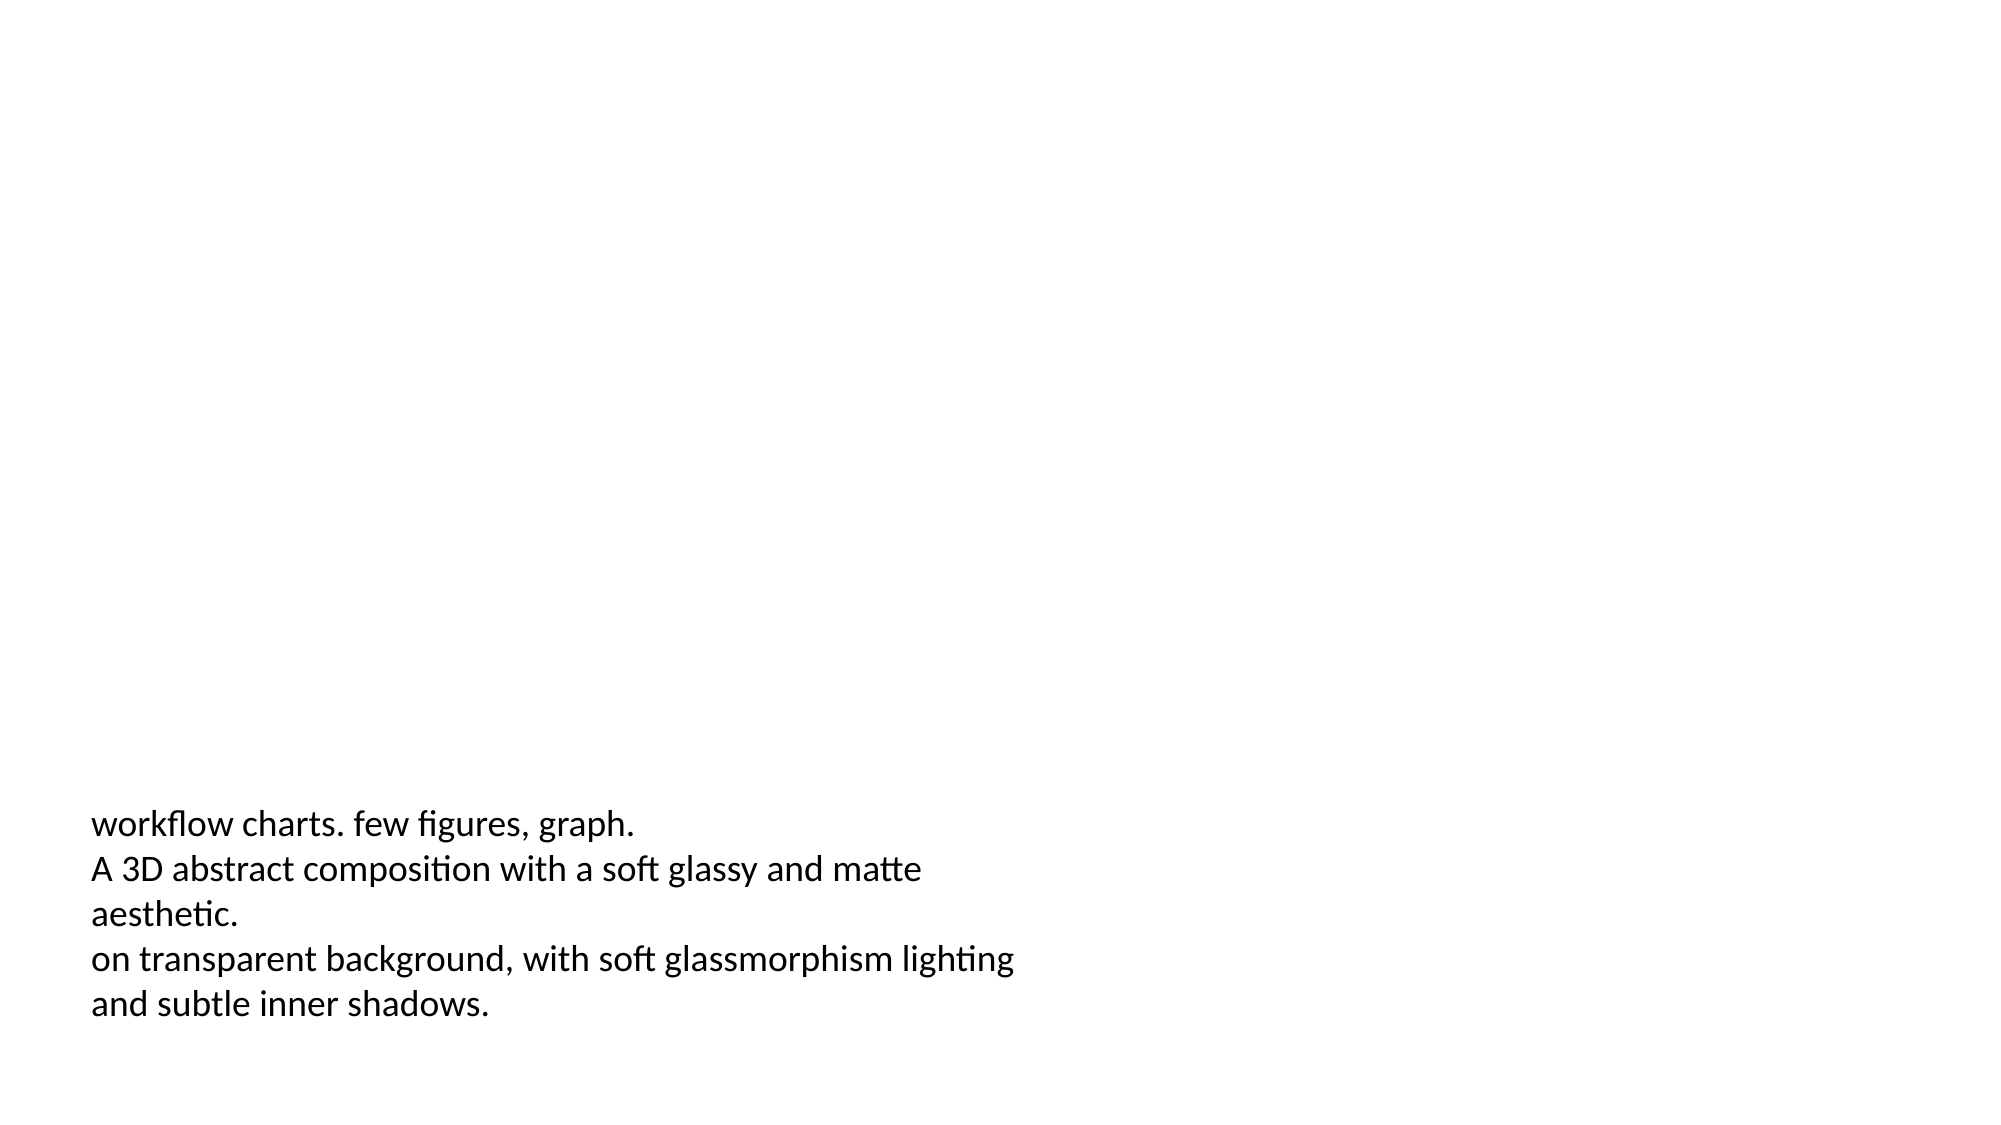

workflow charts. few figures, graph.
A 3D abstract composition with a soft glassy and matte aesthetic.
on transparent background, with soft glassmorphism lighting and subtle inner shadows.